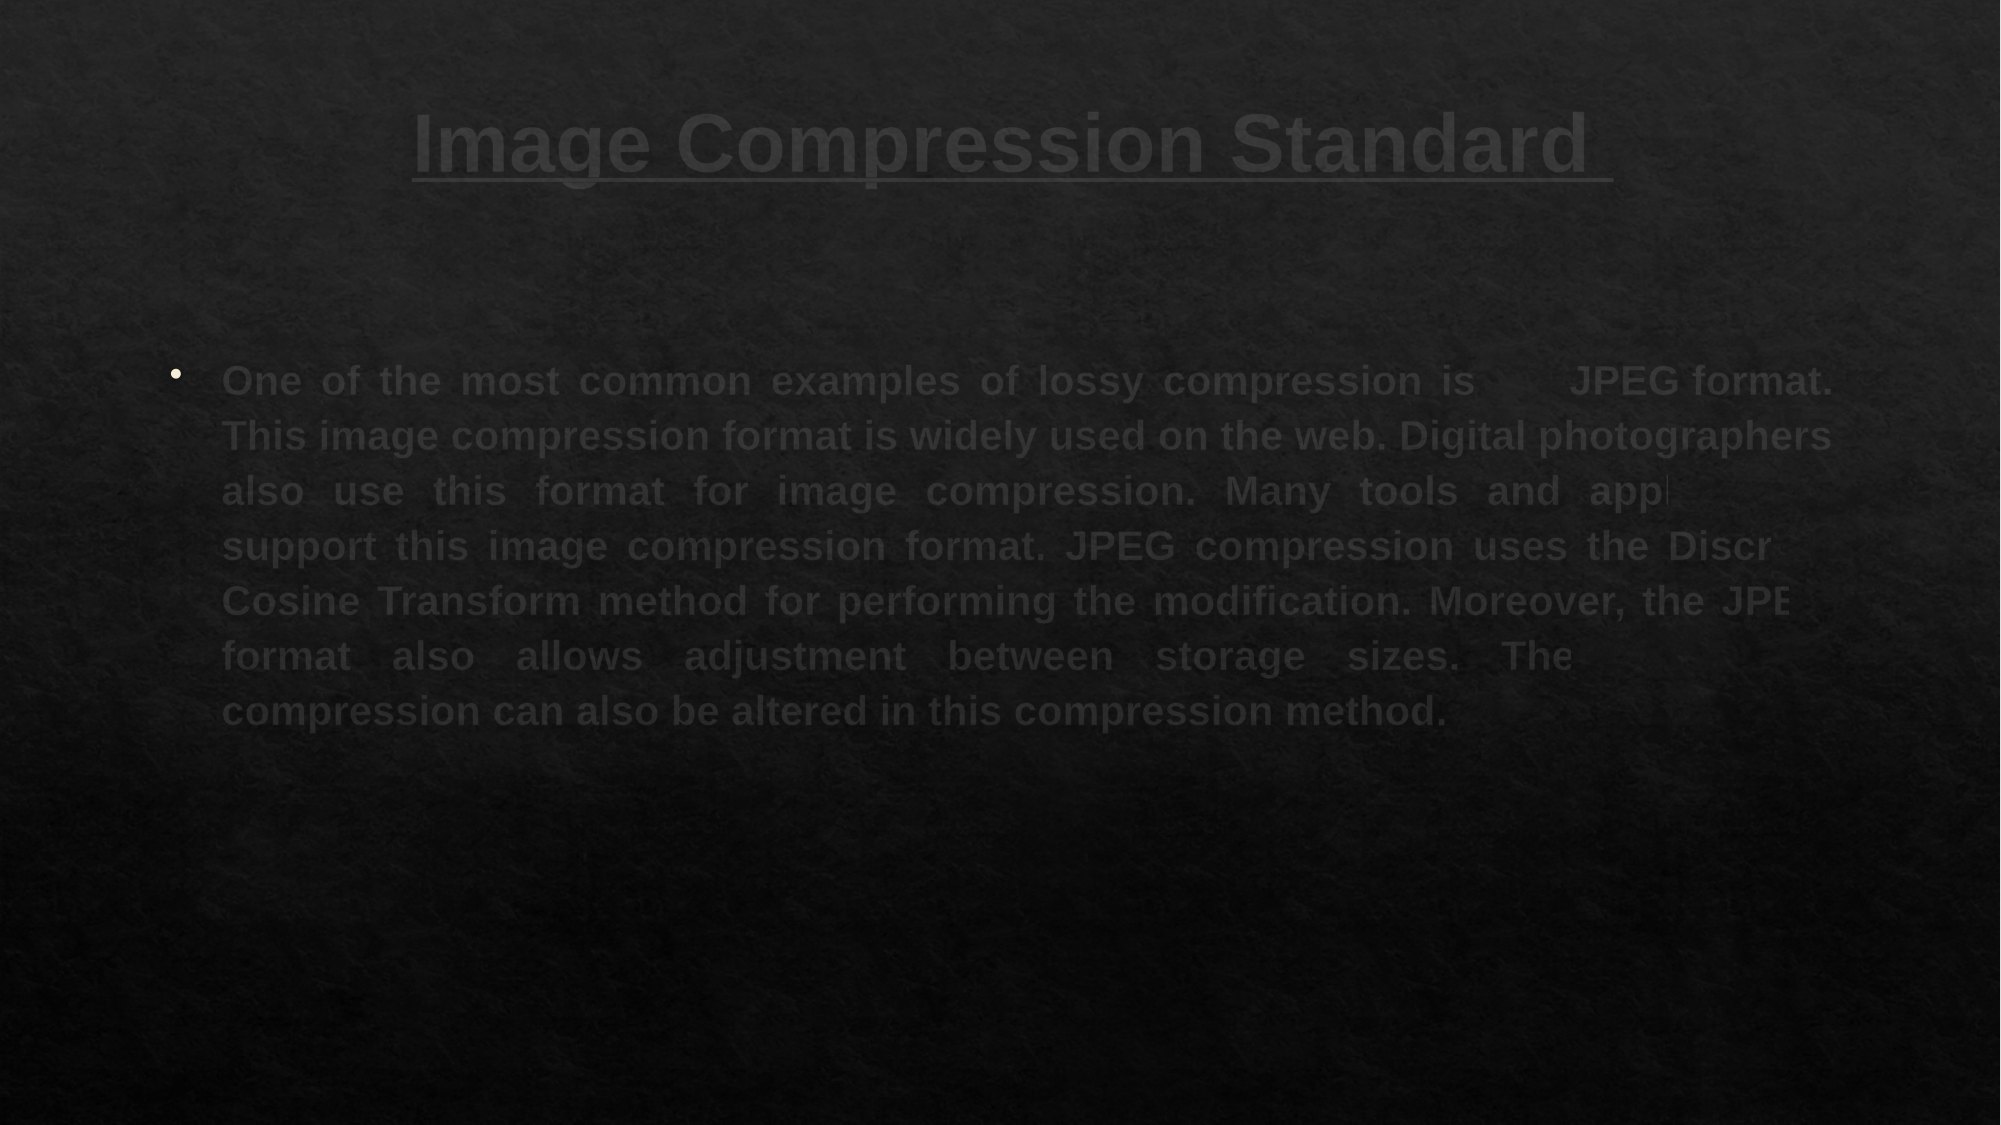

# Image Compression Standard
One of the most common examples of lossy compression is the JPEG format. This image compression format is widely used on the web. Digital photographers also use this format for image compression. Many tools and applications support this image compression format. JPEG compression uses the Discrete Cosine Transform method for performing the modification. Moreover, the JPEG format also allows adjustment between storage sizes. The degree of compression can also be altered in this compression method.